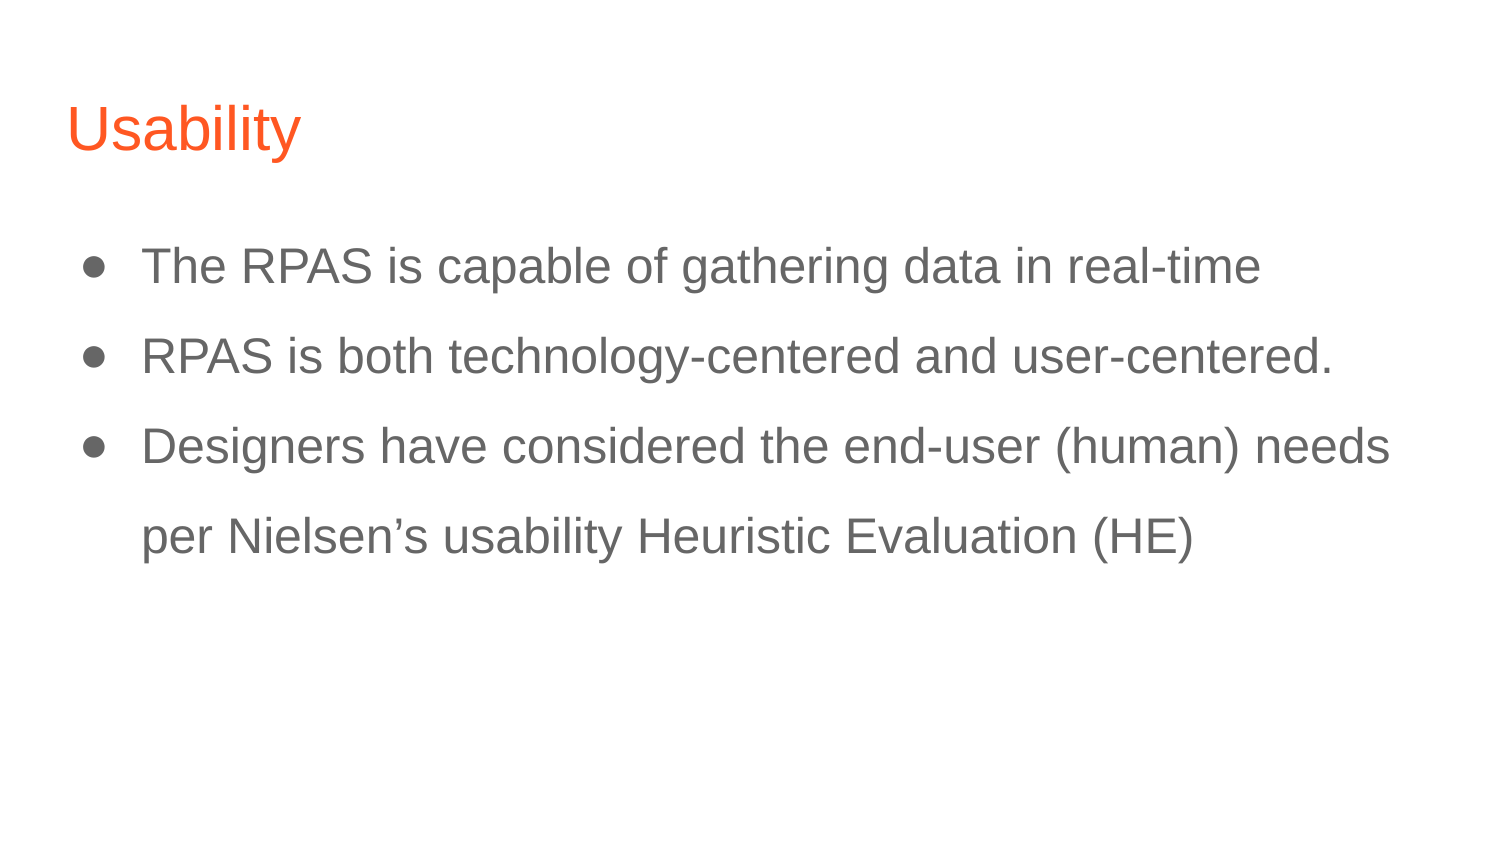

# Usability
The RPAS is capable of gathering data in real-time
RPAS is both technology-centered and user-centered.
Designers have considered the end-user (human) needs per Nielsen’s usability Heuristic Evaluation (HE)